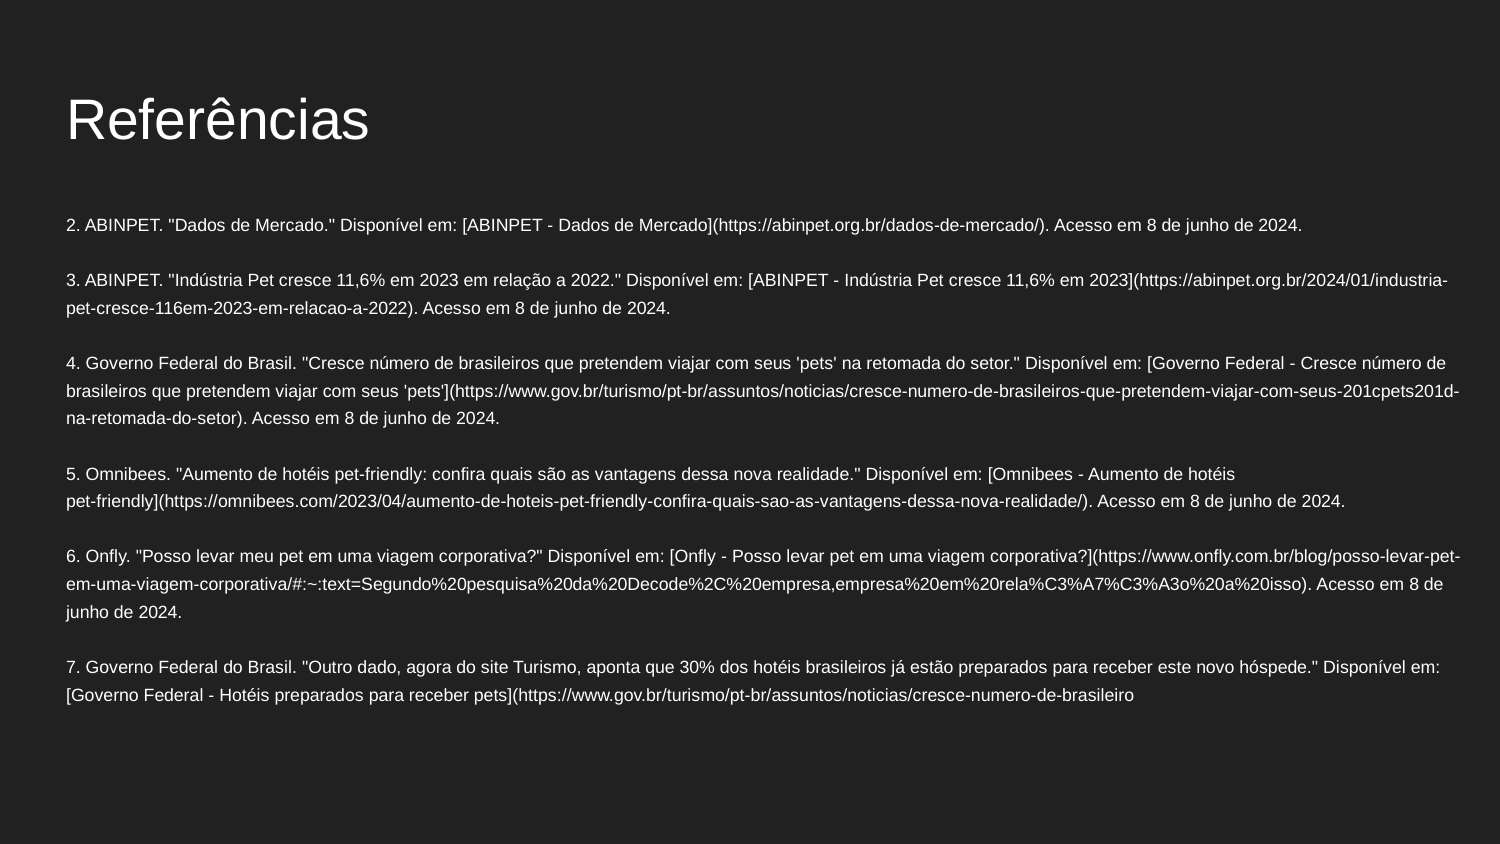

# Referências
2. ABINPET. "Dados de Mercado." Disponível em: [ABINPET - Dados de Mercado](https://abinpet.org.br/dados-de-mercado/). Acesso em 8 de junho de 2024.

3. ABINPET. "Indústria Pet cresce 11,6% em 2023 em relação a 2022." Disponível em: [ABINPET - Indústria Pet cresce 11,6% em 2023](https://abinpet.org.br/2024/01/industria-pet-cresce-116em-2023-em-relacao-a-2022). Acesso em 8 de junho de 2024.

4. Governo Federal do Brasil. "Cresce número de brasileiros que pretendem viajar com seus 'pets' na retomada do setor." Disponível em: [Governo Federal - Cresce número de brasileiros que pretendem viajar com seus 'pets'](https://www.gov.br/turismo/pt-br/assuntos/noticias/cresce-numero-de-brasileiros-que-pretendem-viajar-com-seus-201cpets201d-na-retomada-do-setor). Acesso em 8 de junho de 2024.

5. Omnibees. "Aumento de hotéis pet-friendly: confira quais são as vantagens dessa nova realidade." Disponível em: [Omnibees - Aumento de hotéis pet-friendly](https://omnibees.com/2023/04/aumento-de-hoteis-pet-friendly-confira-quais-sao-as-vantagens-dessa-nova-realidade/). Acesso em 8 de junho de 2024.

6. Onfly. "Posso levar meu pet em uma viagem corporativa?" Disponível em: [Onfly - Posso levar pet em uma viagem corporativa?](https://www.onfly.com.br/blog/posso-levar-pet-em-uma-viagem-corporativa/#:~:text=Segundo%20pesquisa%20da%20Decode%2C%20empresa,empresa%20em%20rela%C3%A7%C3%A3o%20a%20isso). Acesso em 8 de junho de 2024.

7. Governo Federal do Brasil. "Outro dado, agora do site Turismo, aponta que 30% dos hotéis brasileiros já estão preparados para receber este novo hóspede." Disponível em: [Governo Federal - Hotéis preparados para receber pets](https://www.gov.br/turismo/pt-br/assuntos/noticias/cresce-numero-de-brasileiro